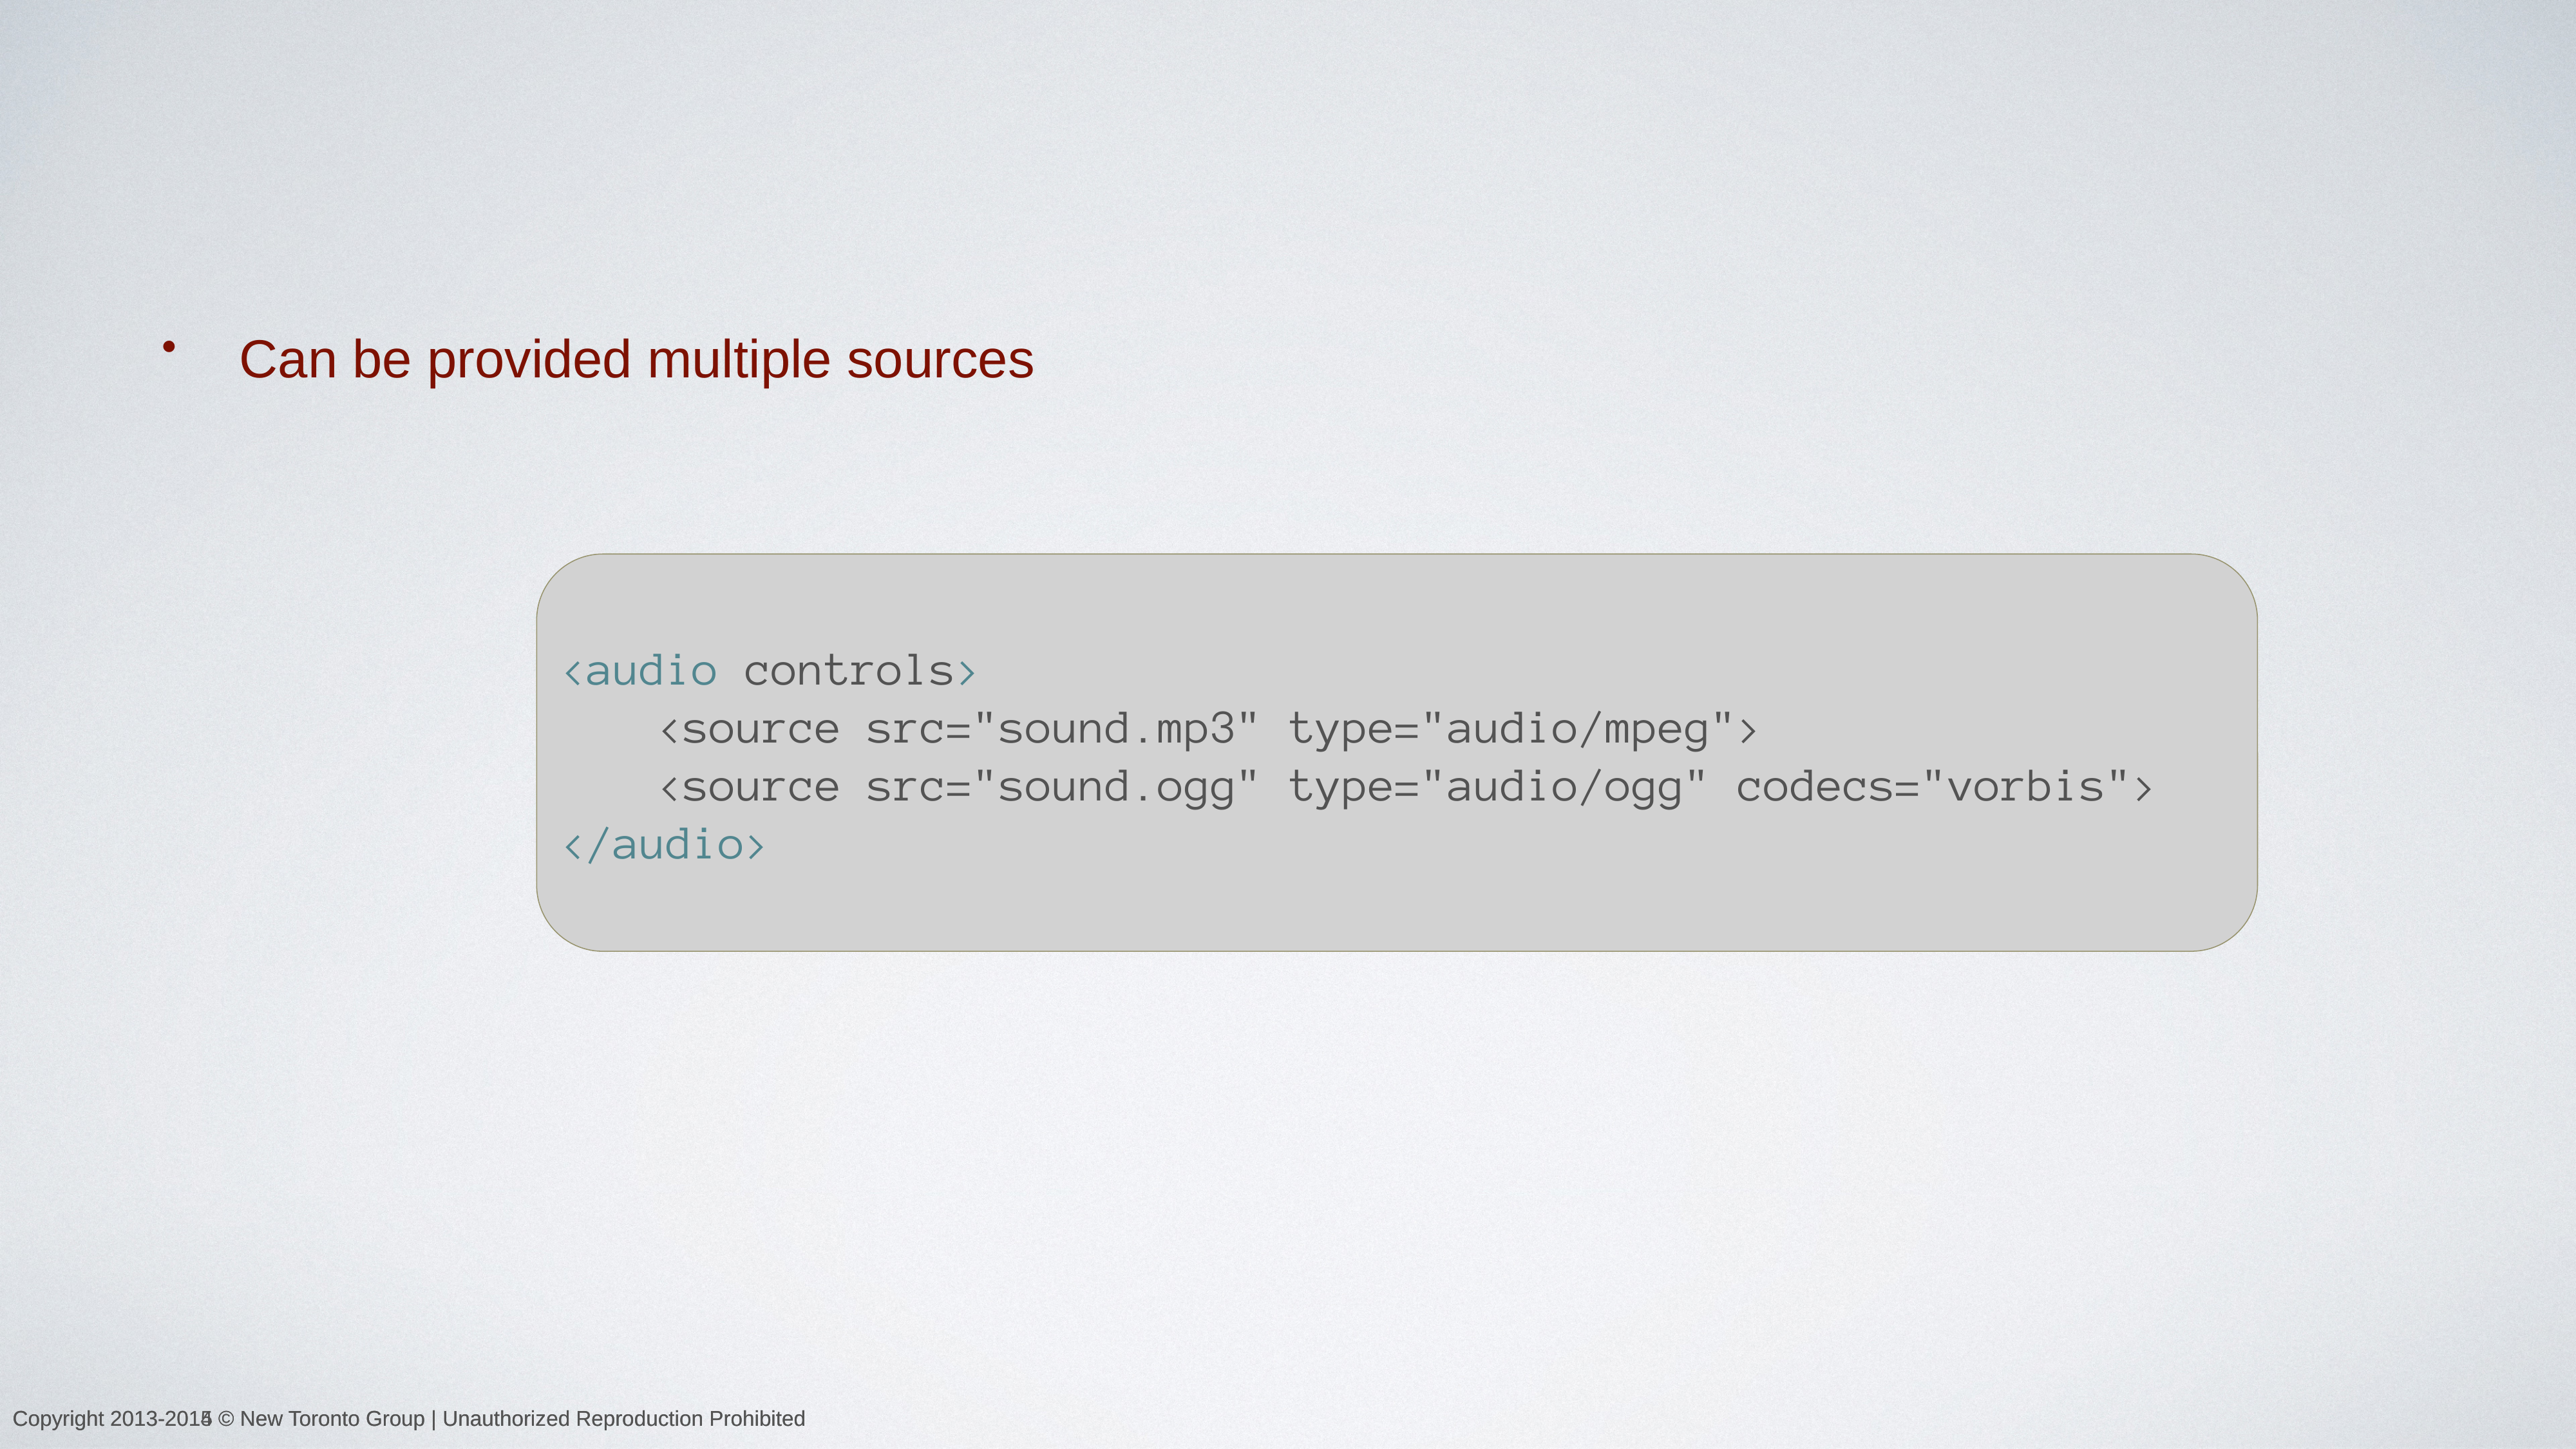

Can be provided multiple sources

<audio controls>
  	<source src="sound.mp3" type="audio/mpeg">
	<source src="sound.ogg" type="audio/ogg" codecs="vorbis">
</audio>